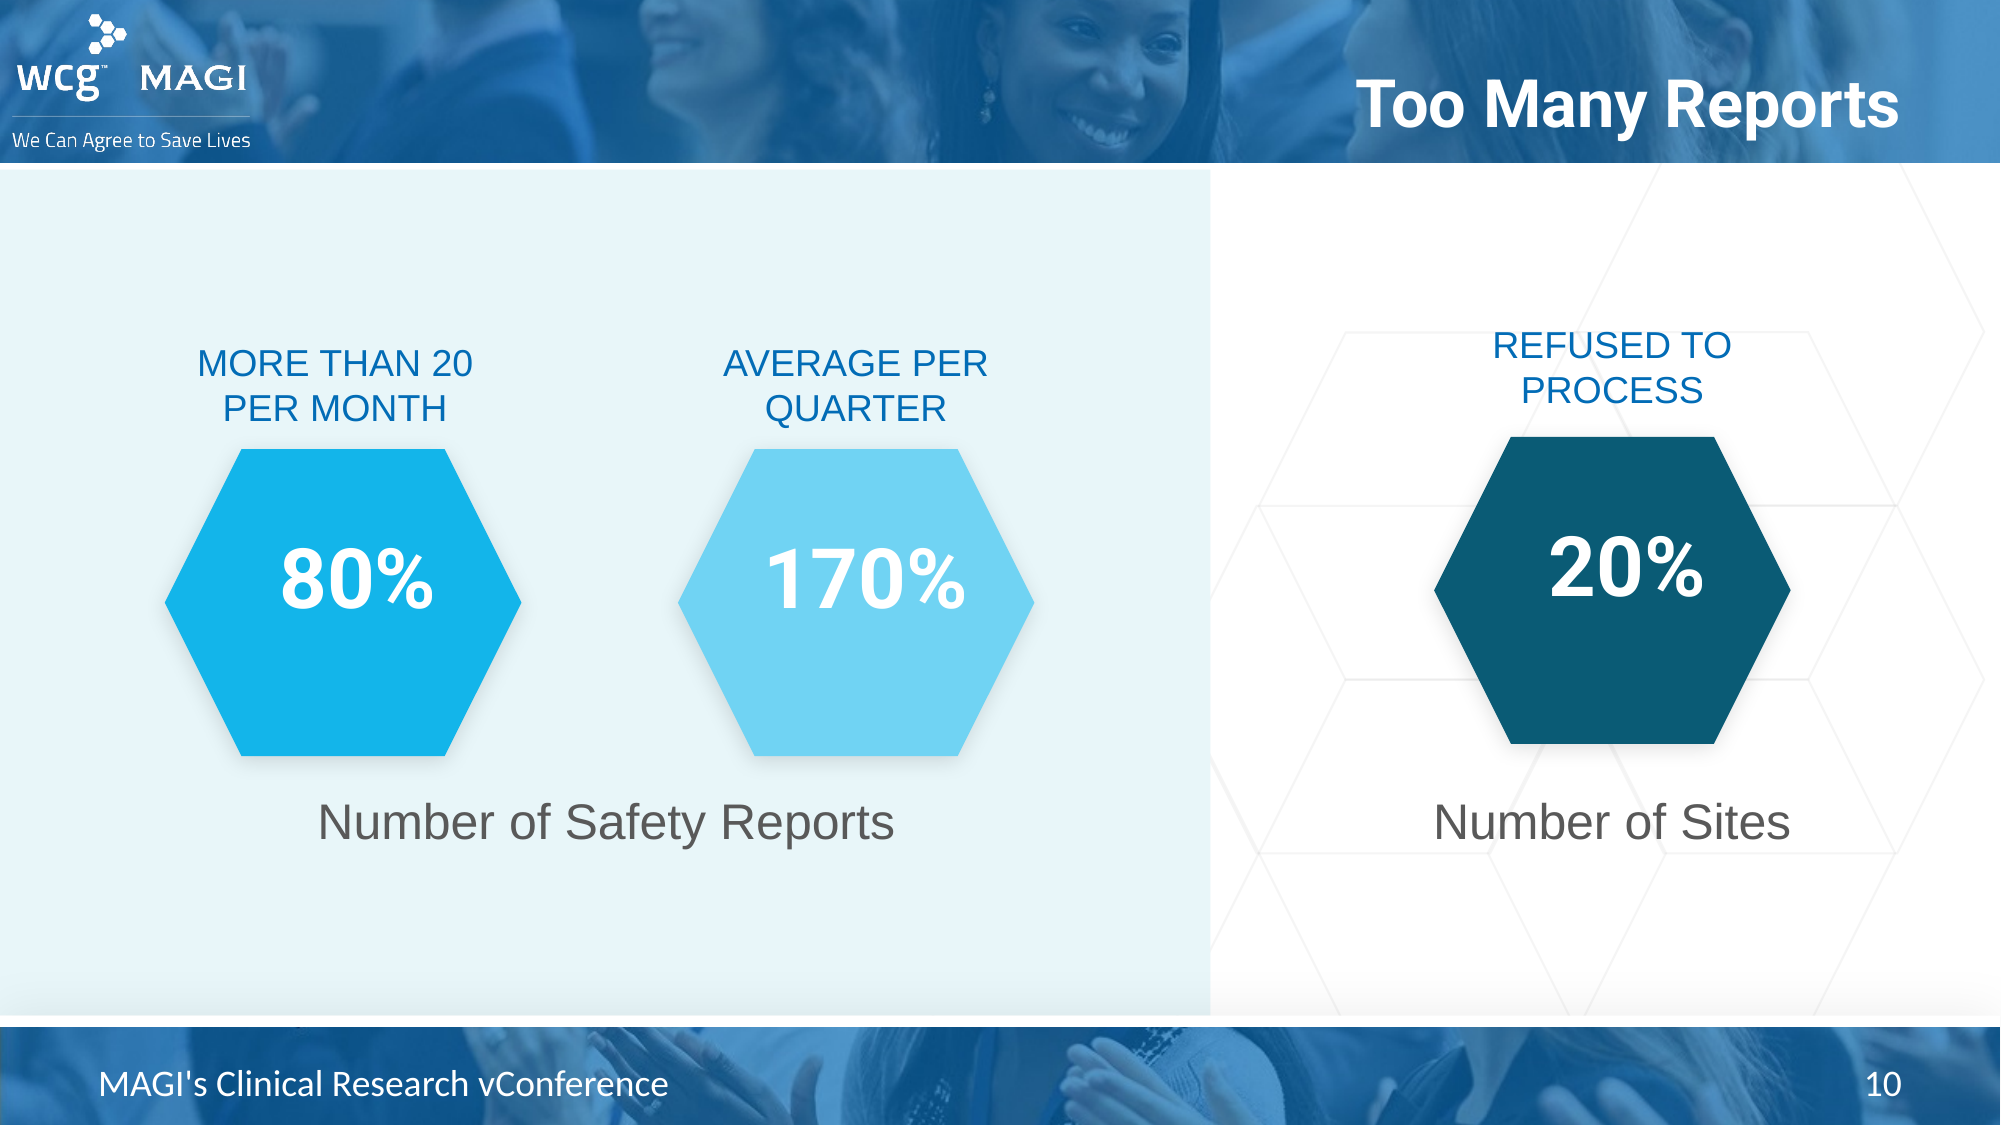

# Too Many Reports
REFUSED TO PROCESS
More THAN 20 PER MONTH
AVERAGE PER QUARTER
20%
80%
170%
Number of Safety Reports
Number of Sites